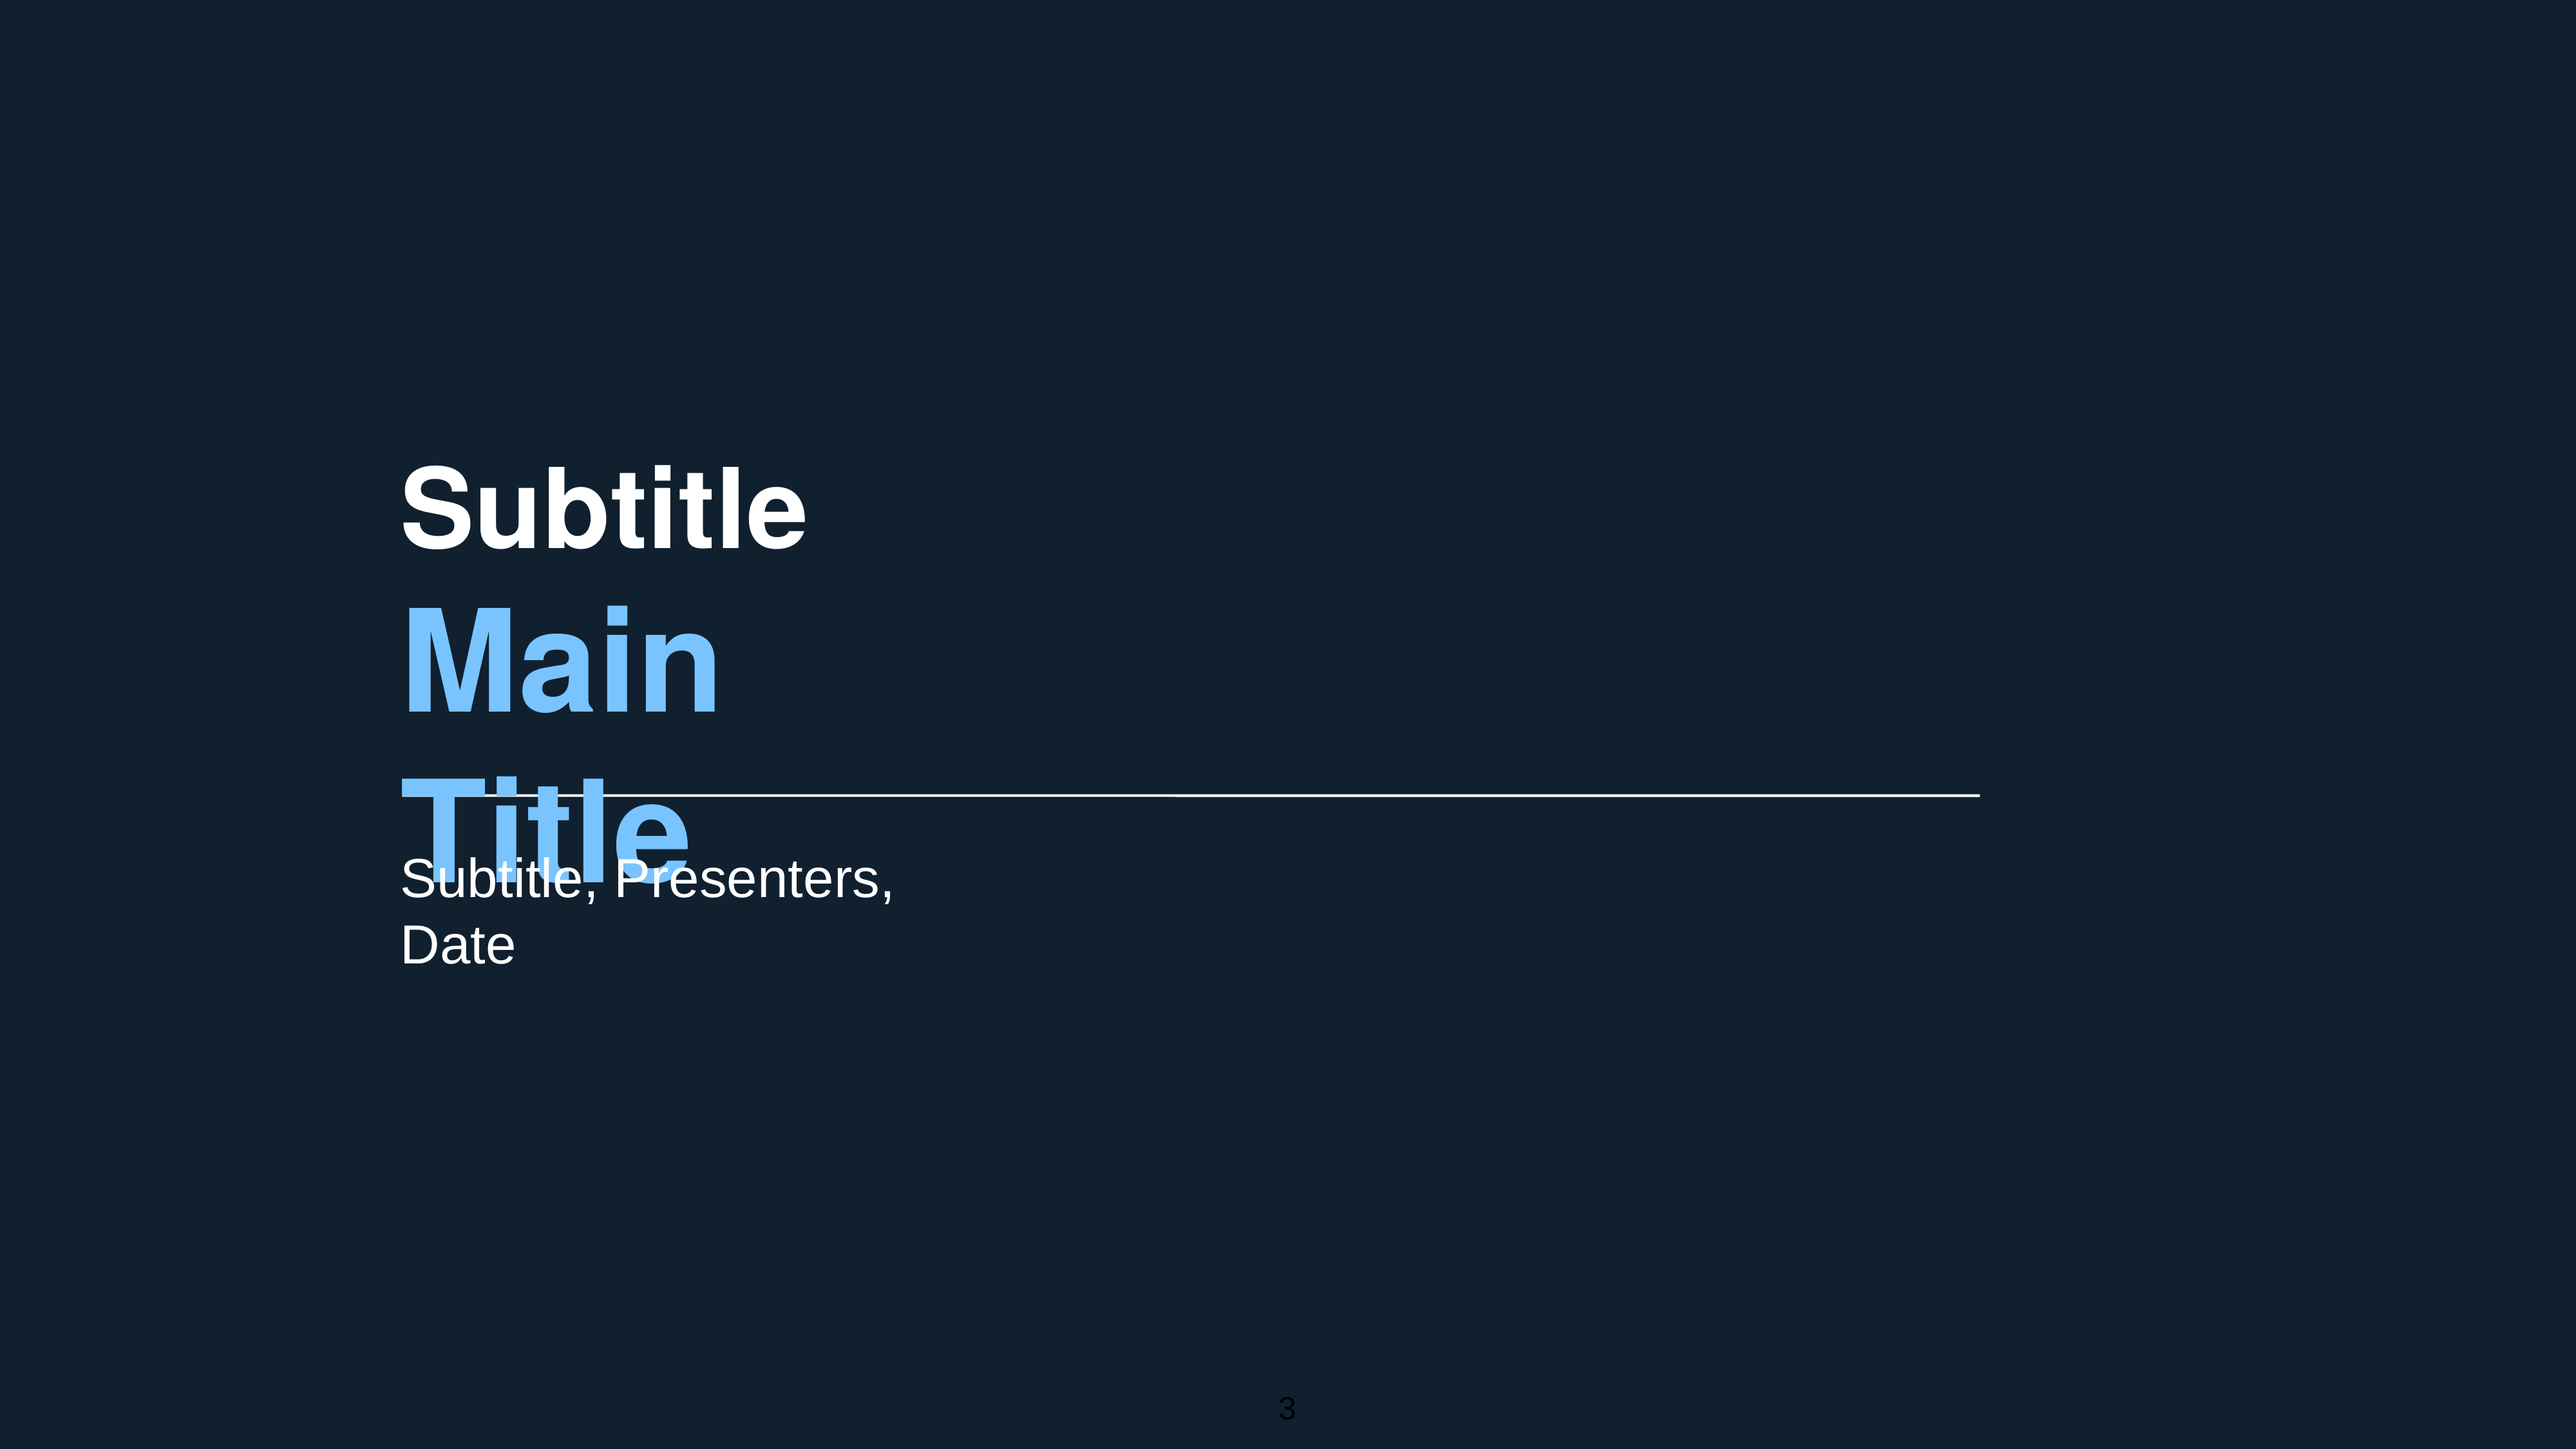

Subtitle
Main Title
Subtitle, Presenters, Date
3